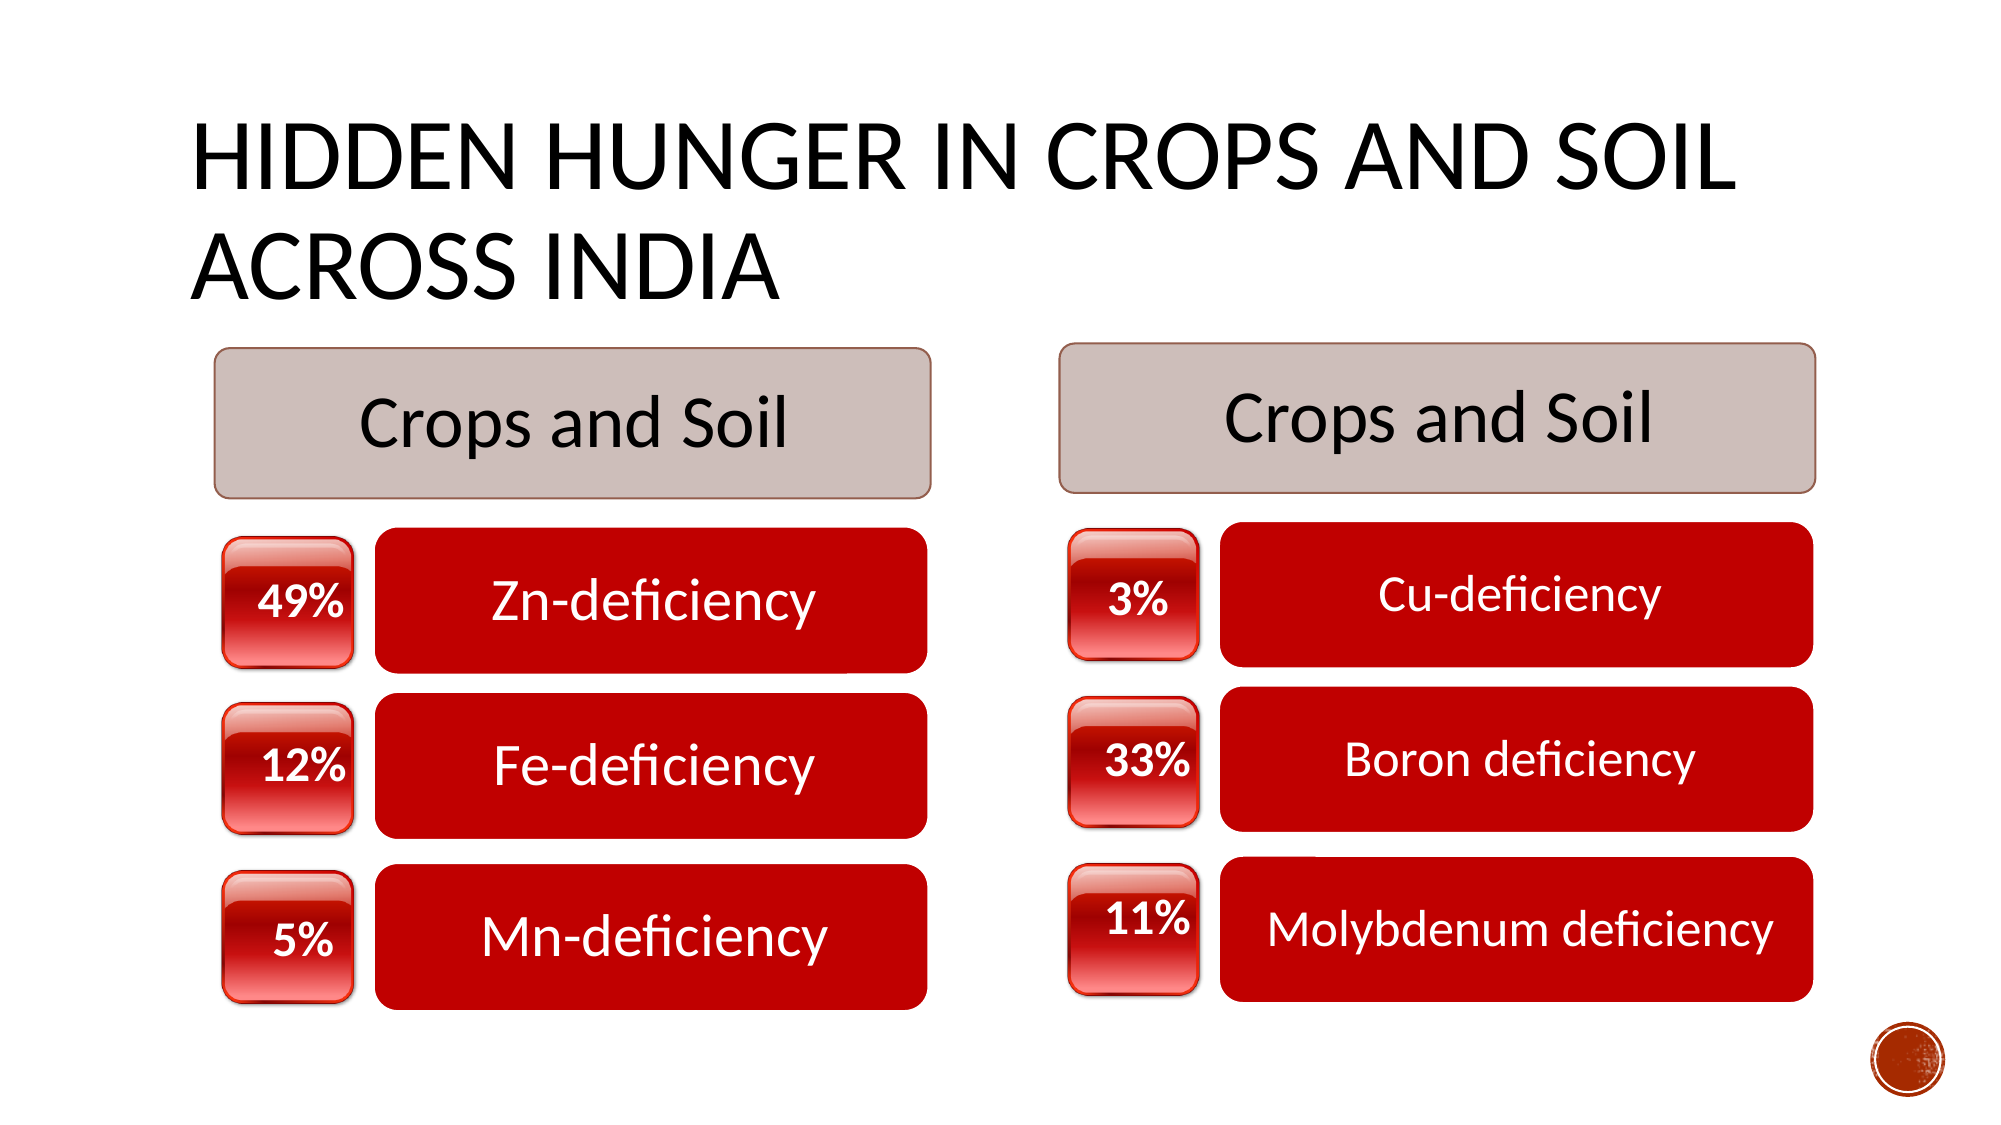

# HIDDEN HUNGER IN CROPS AND SOIL ACROSS INDIA
Crops and Soil
Cu-deficiency
Boron deficiency
Molybdenum deficiency
Crops and Soil
Zn-deficiency
Fe-deficiency
Mn-deficiency
  3%
  49%
  33%
  12%
  11%
  5%